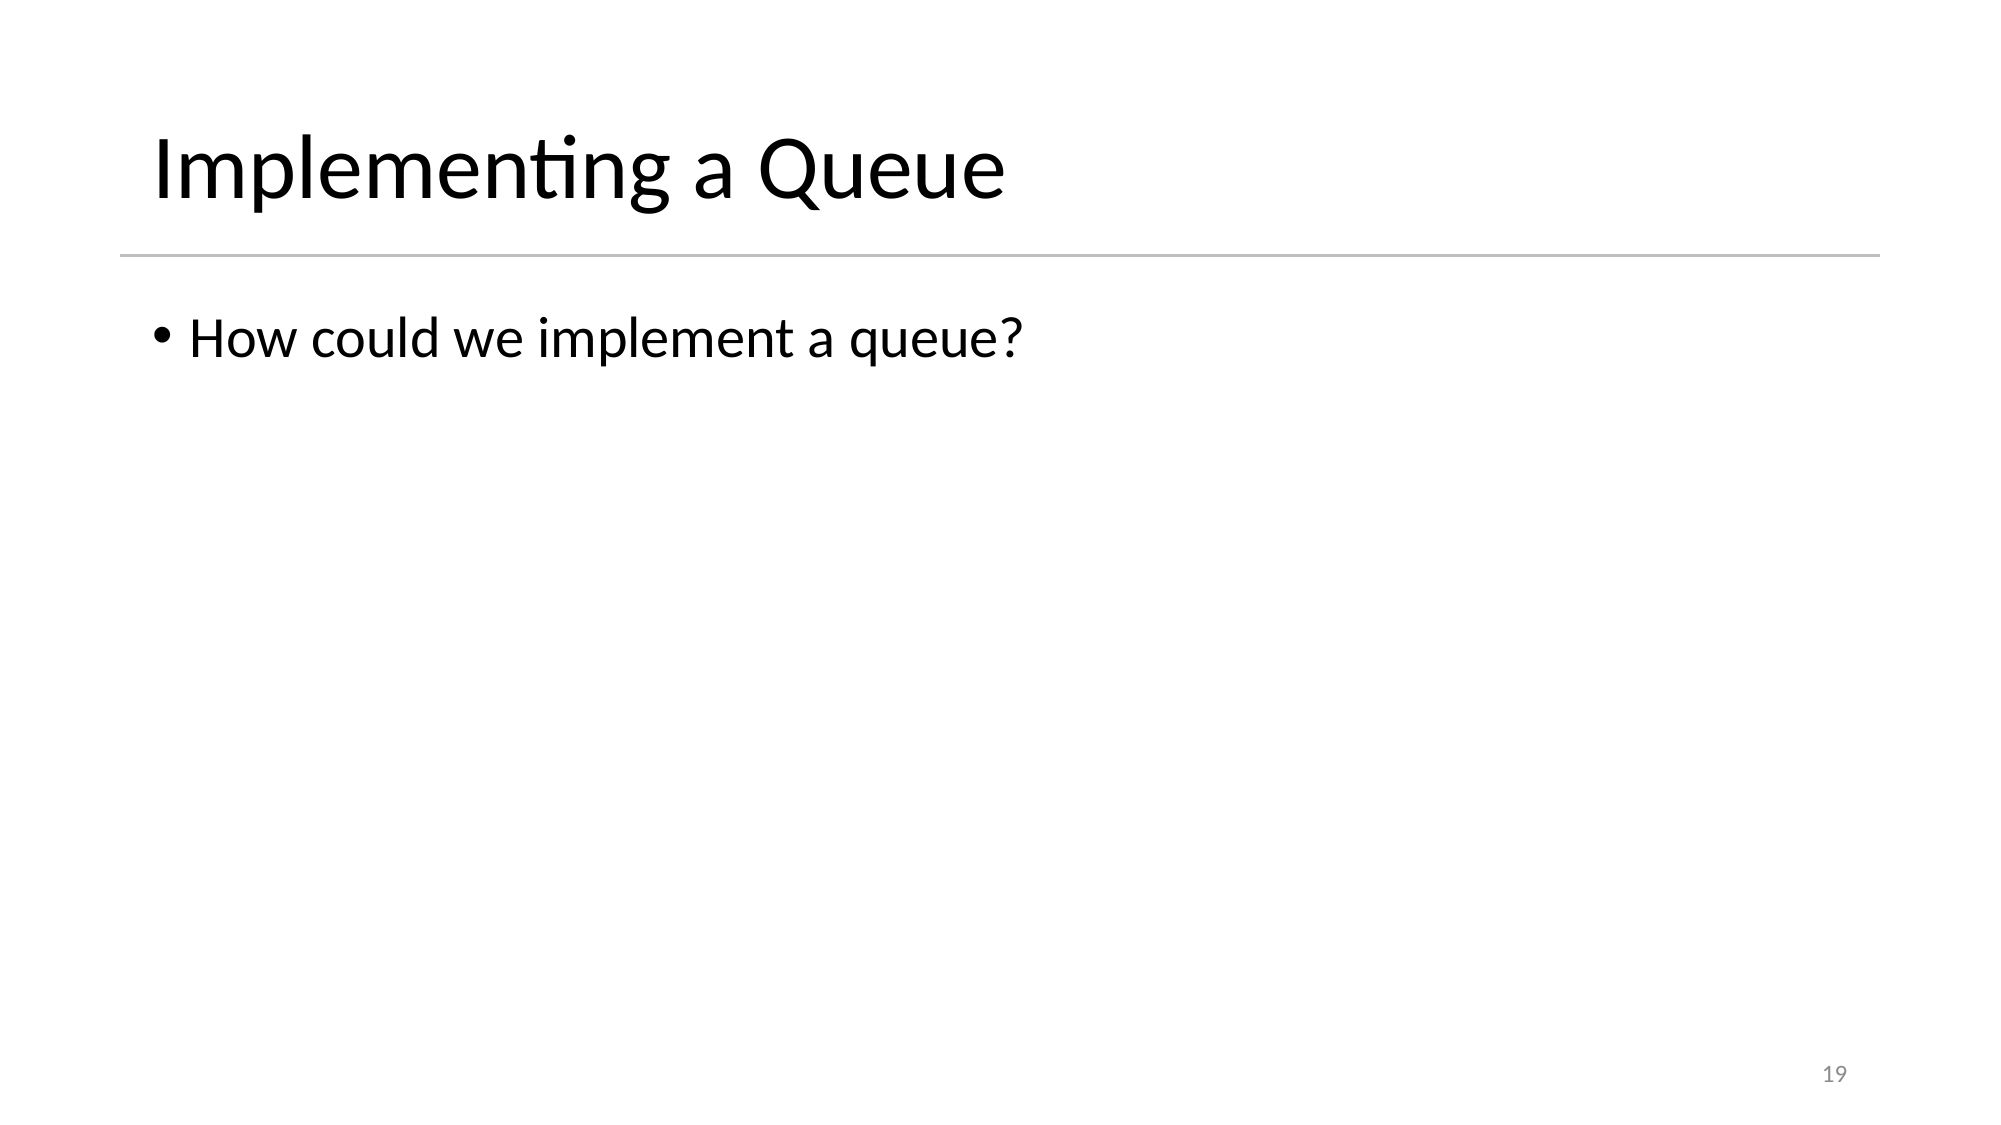

# Implementing a Queue
How could we implement a queue?
19